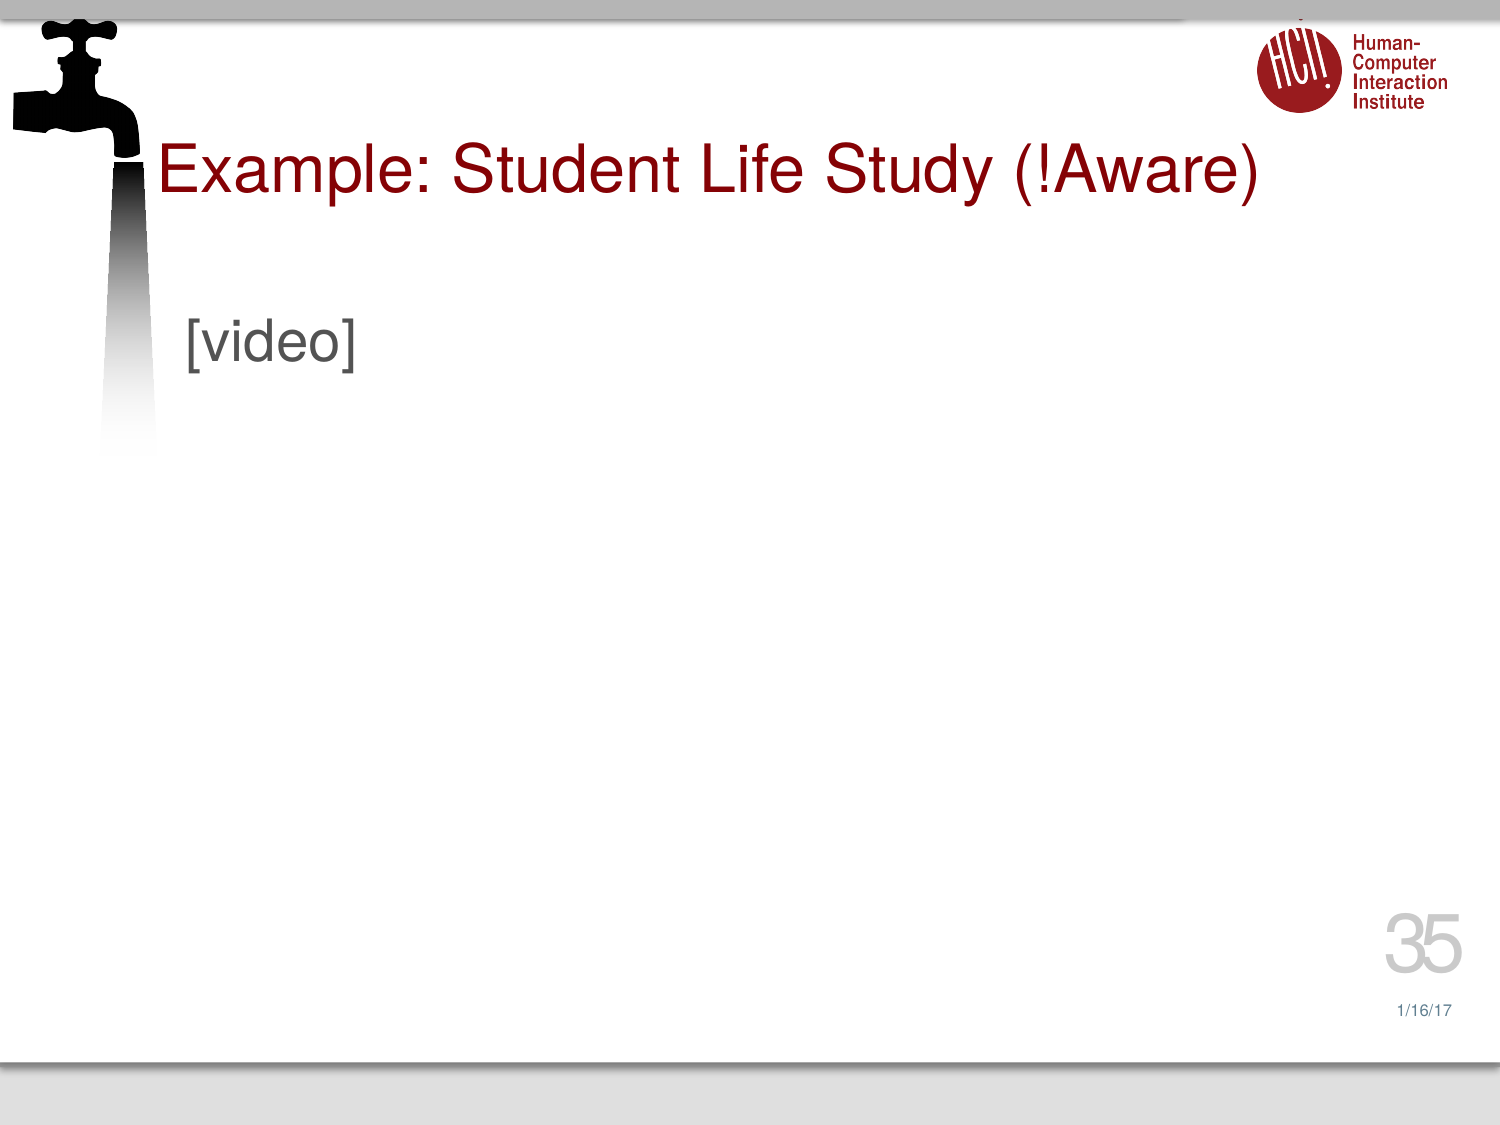

# Example: Student Life Study (!Aware)
[video]
35
1/16/17